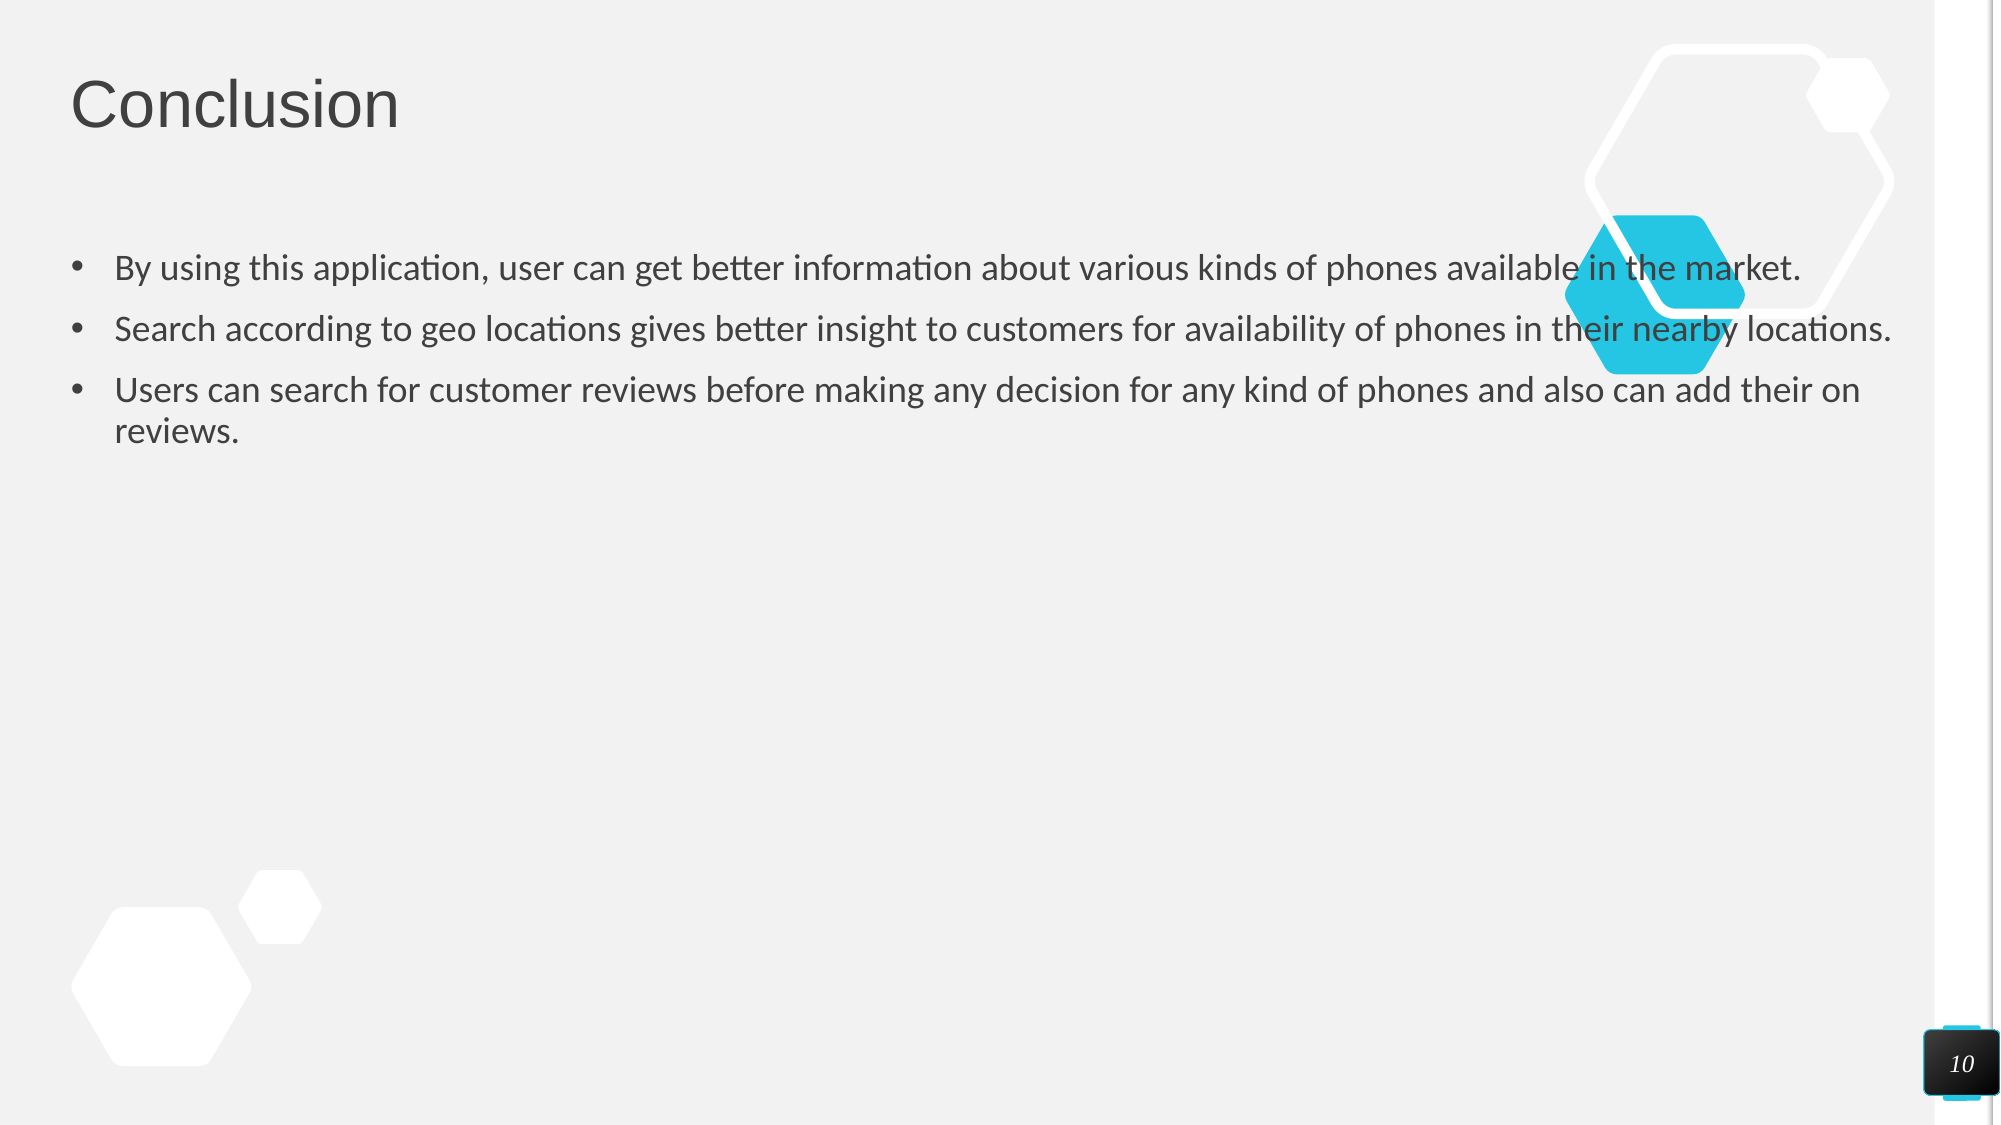

# Conclusion
By using this application, user can get better information about various kinds of phones available in the market.
Search according to geo locations gives better insight to customers for availability of phones in their nearby locations.
Users can search for customer reviews before making any decision for any kind of phones and also can add their on reviews.
10